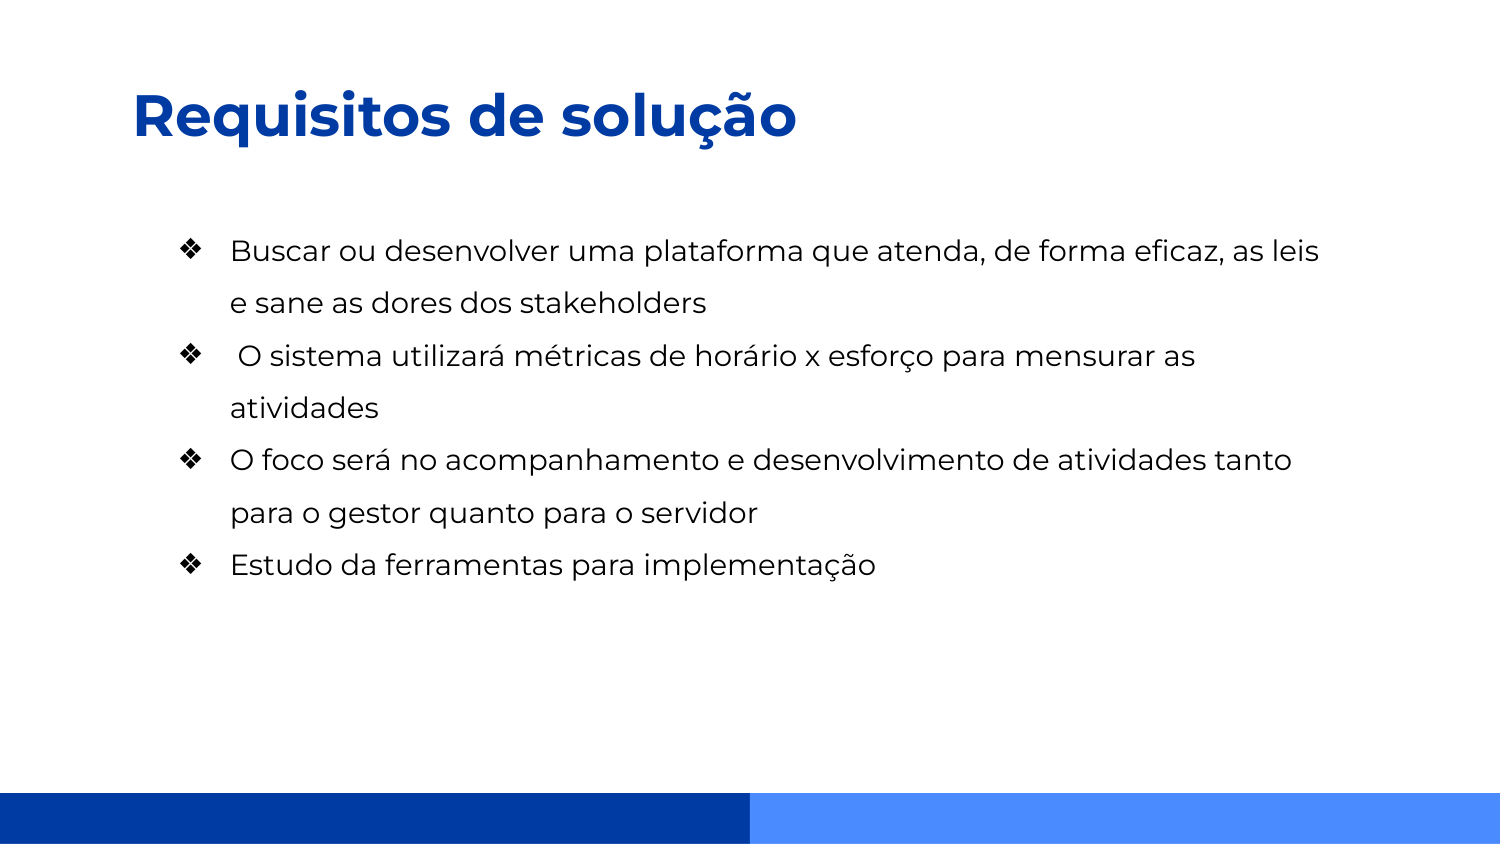

# Requisitos de solução
Buscar ou desenvolver uma plataforma que atenda, de forma eficaz, as leis e sane as dores dos stakeholders
 O sistema utilizará métricas de horário x esforço para mensurar as atividades
O foco será no acompanhamento e desenvolvimento de atividades tanto para o gestor quanto para o servidor
Estudo da ferramentas para implementação